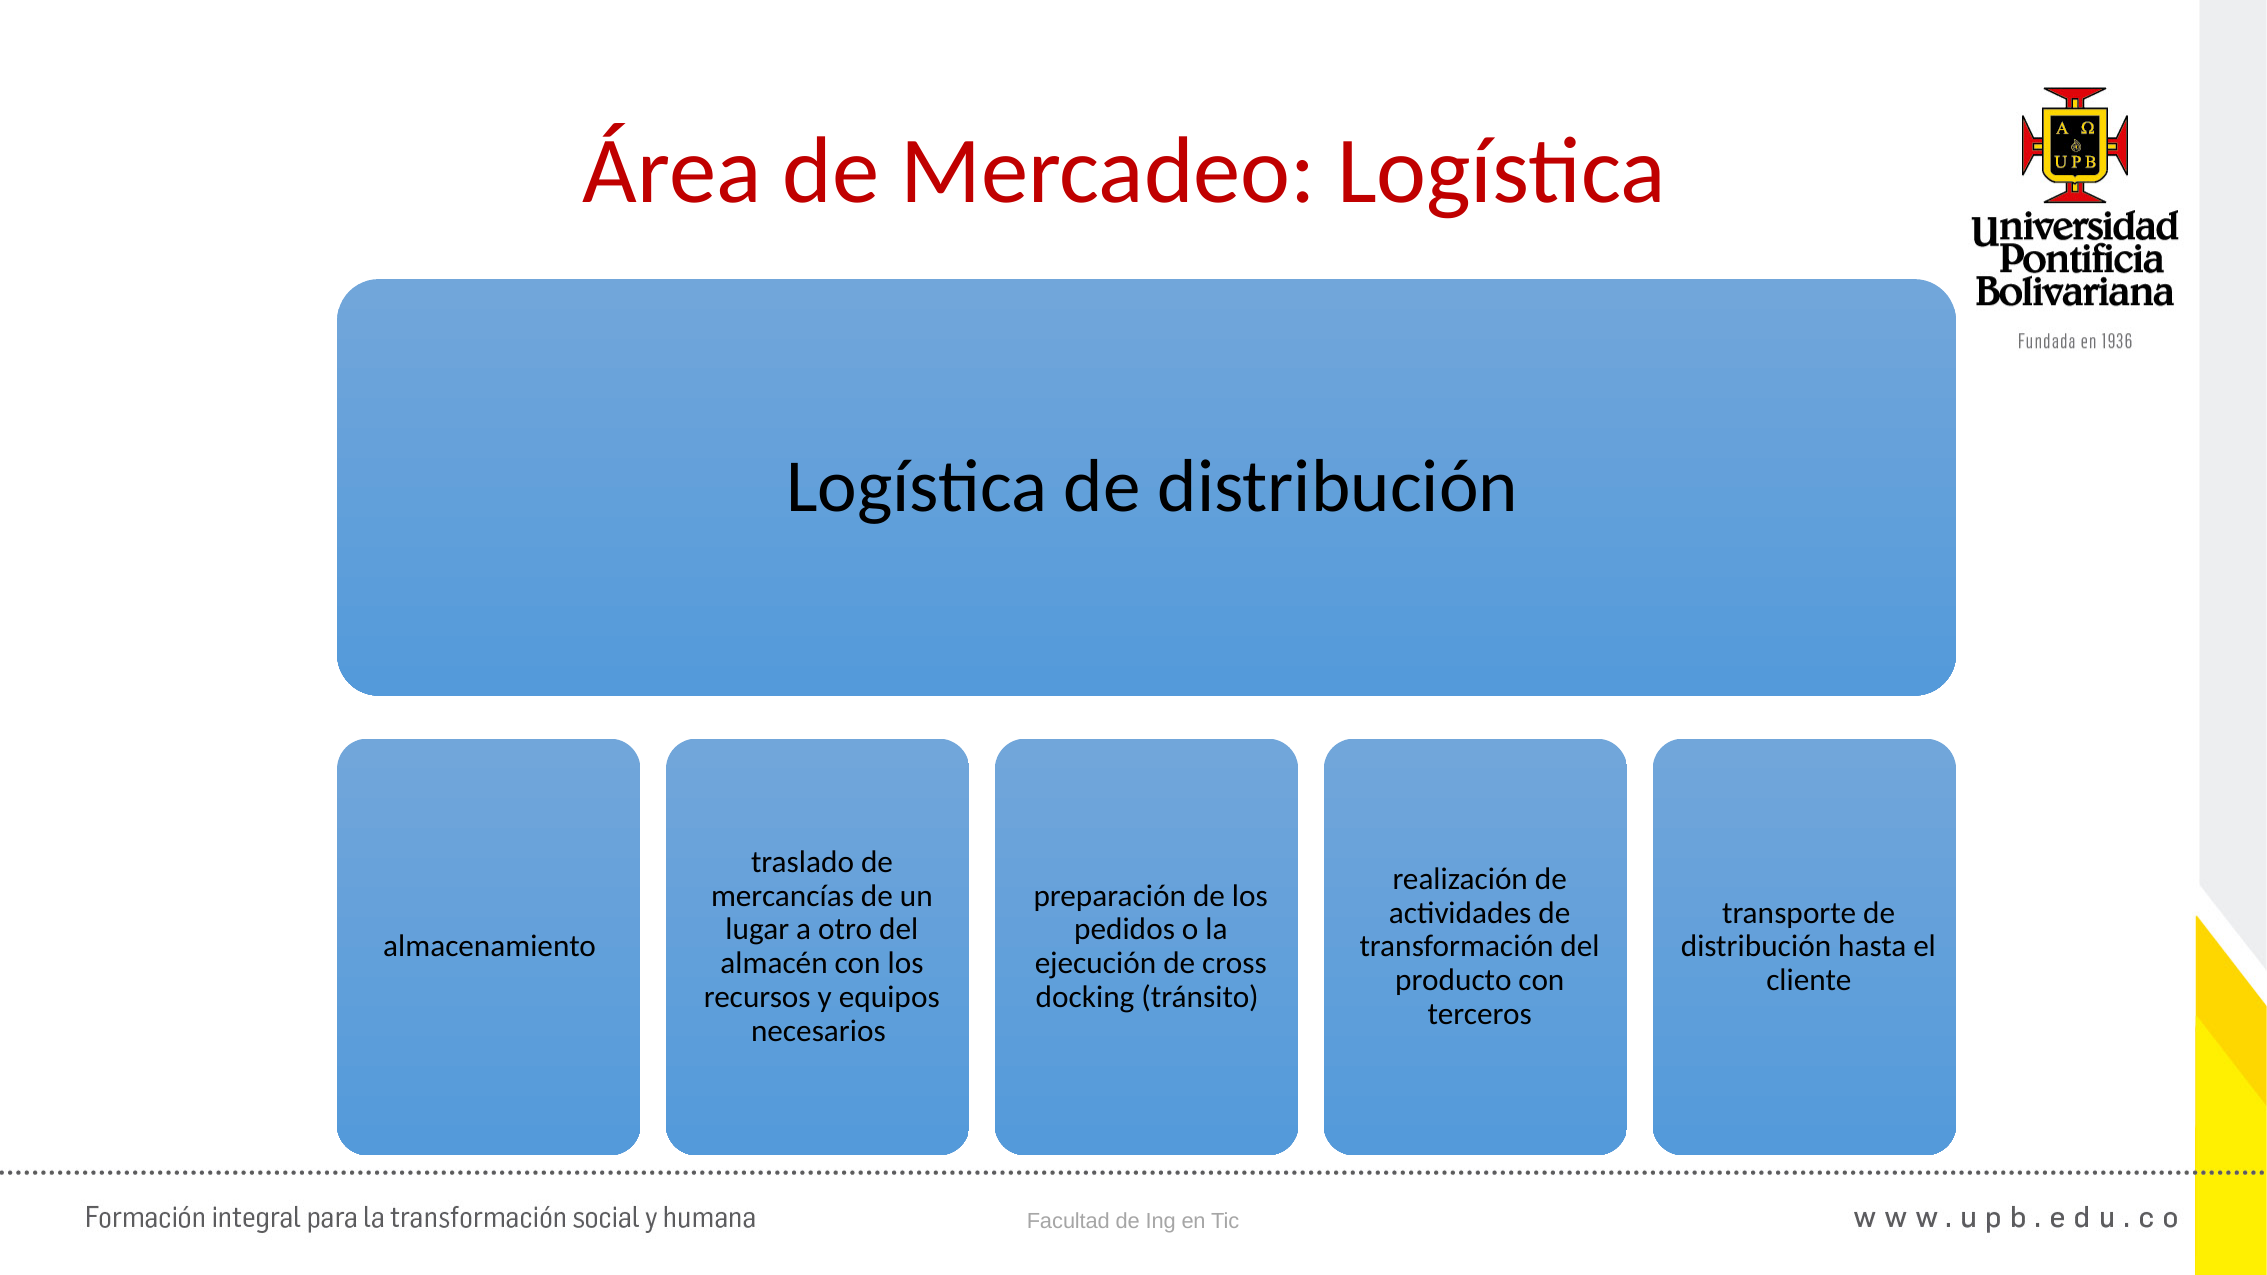

07:52
Teoría de las Organizaciones - Capítulo I: La Empresa
49
# Área de Mercadeo: Logística
Logística de distribución
almacenamiento
traslado de mercancías de un lugar a otro del almacén con los recursos y equipos necesarios
preparación de los pedidos o la ejecución de cross docking (tránsito)
realización de actividades de transformación del producto con terceros
transporte de distribución hasta el cliente